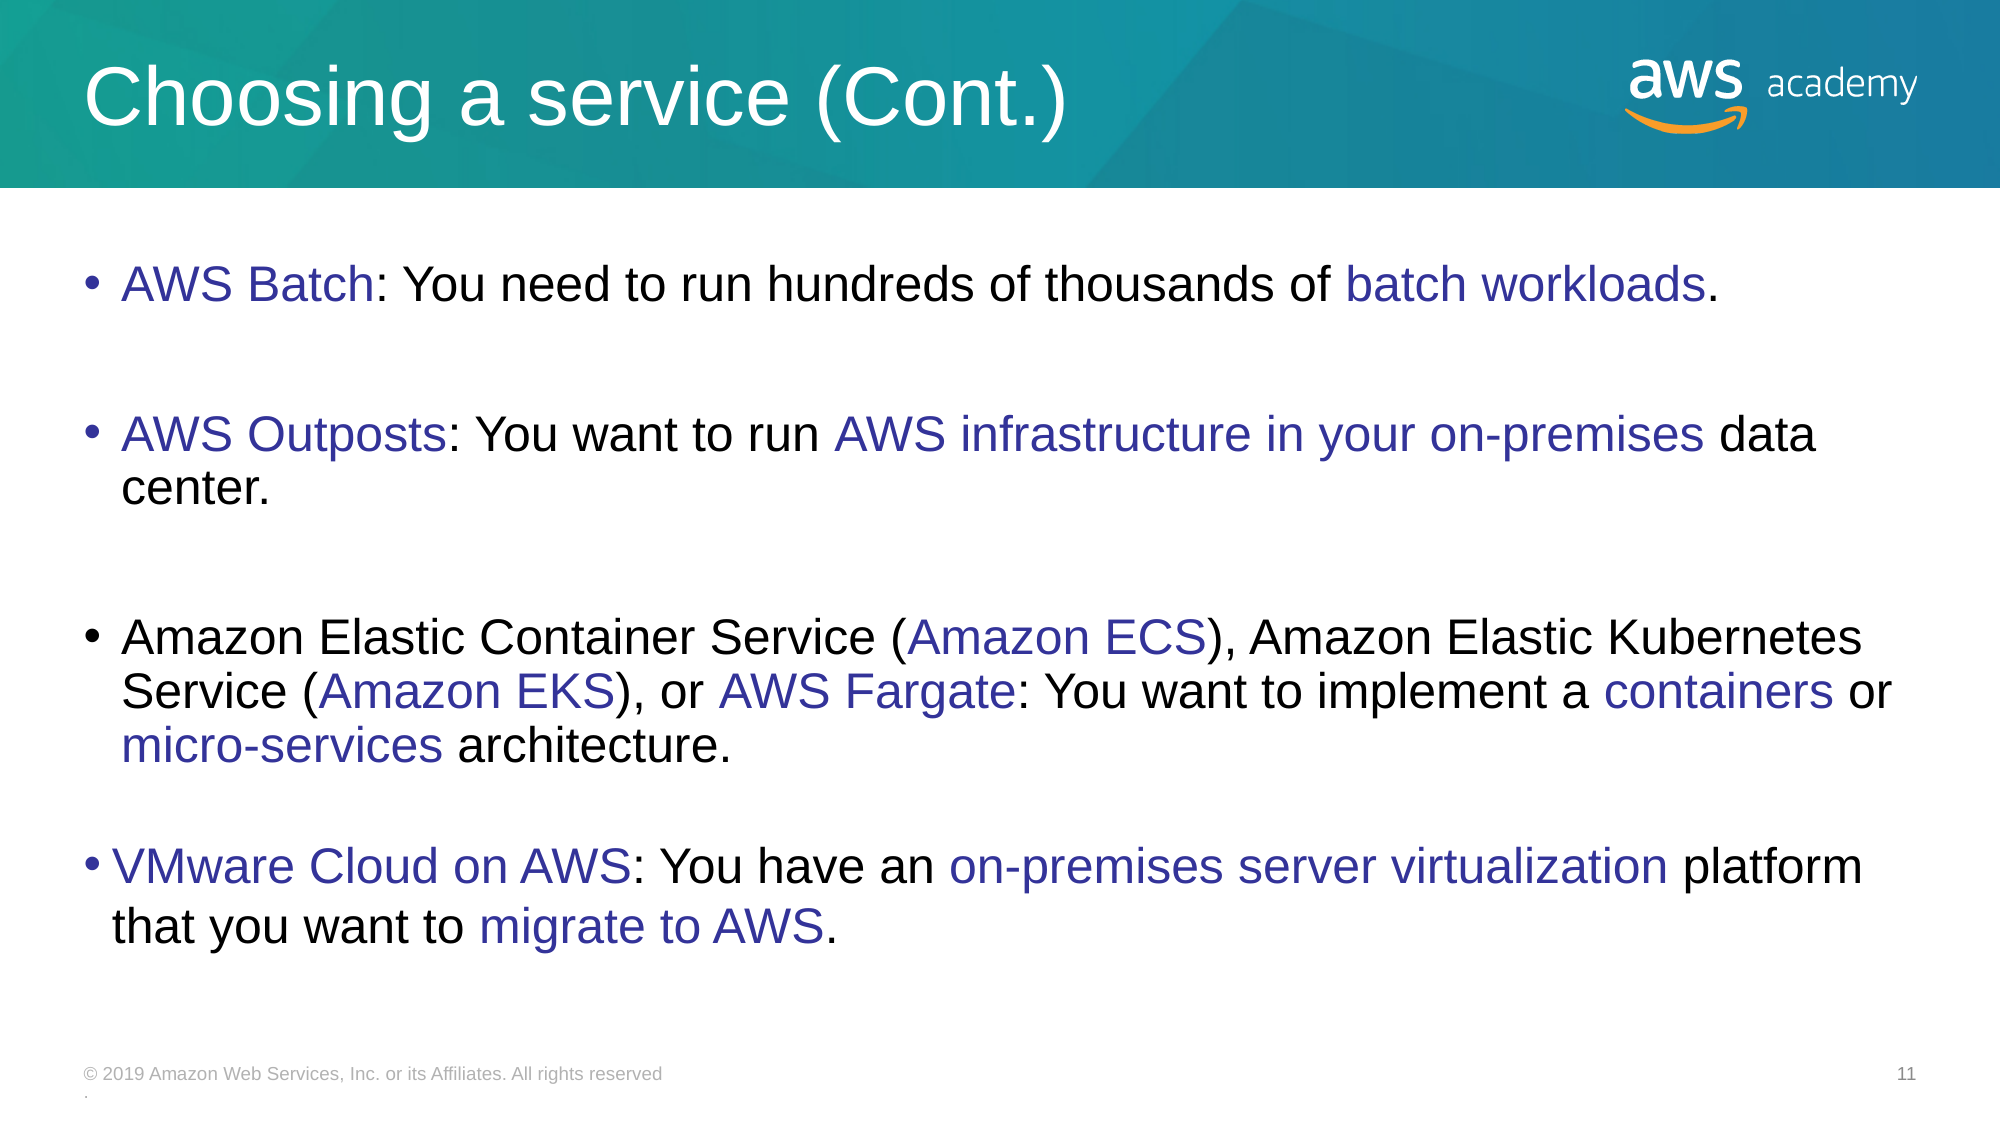

# Choosing a service (Cont.)
AWS Batch: You need to run hundreds of thousands of batch workloads.

AWS Outposts: You want to run AWS infrastructure in your on-premises data center.

Amazon Elastic Container Service (Amazon ECS), Amazon Elastic Kubernetes Service (Amazon EKS), or AWS Fargate: You want to implement a containers or micro-services architecture.

VMware Cloud on AWS: You have an on-premises server virtualization platform that you want to migrate to AWS.

© 2019 Amazon Web Services, Inc. or its Affiliates. All rights reserved.
11